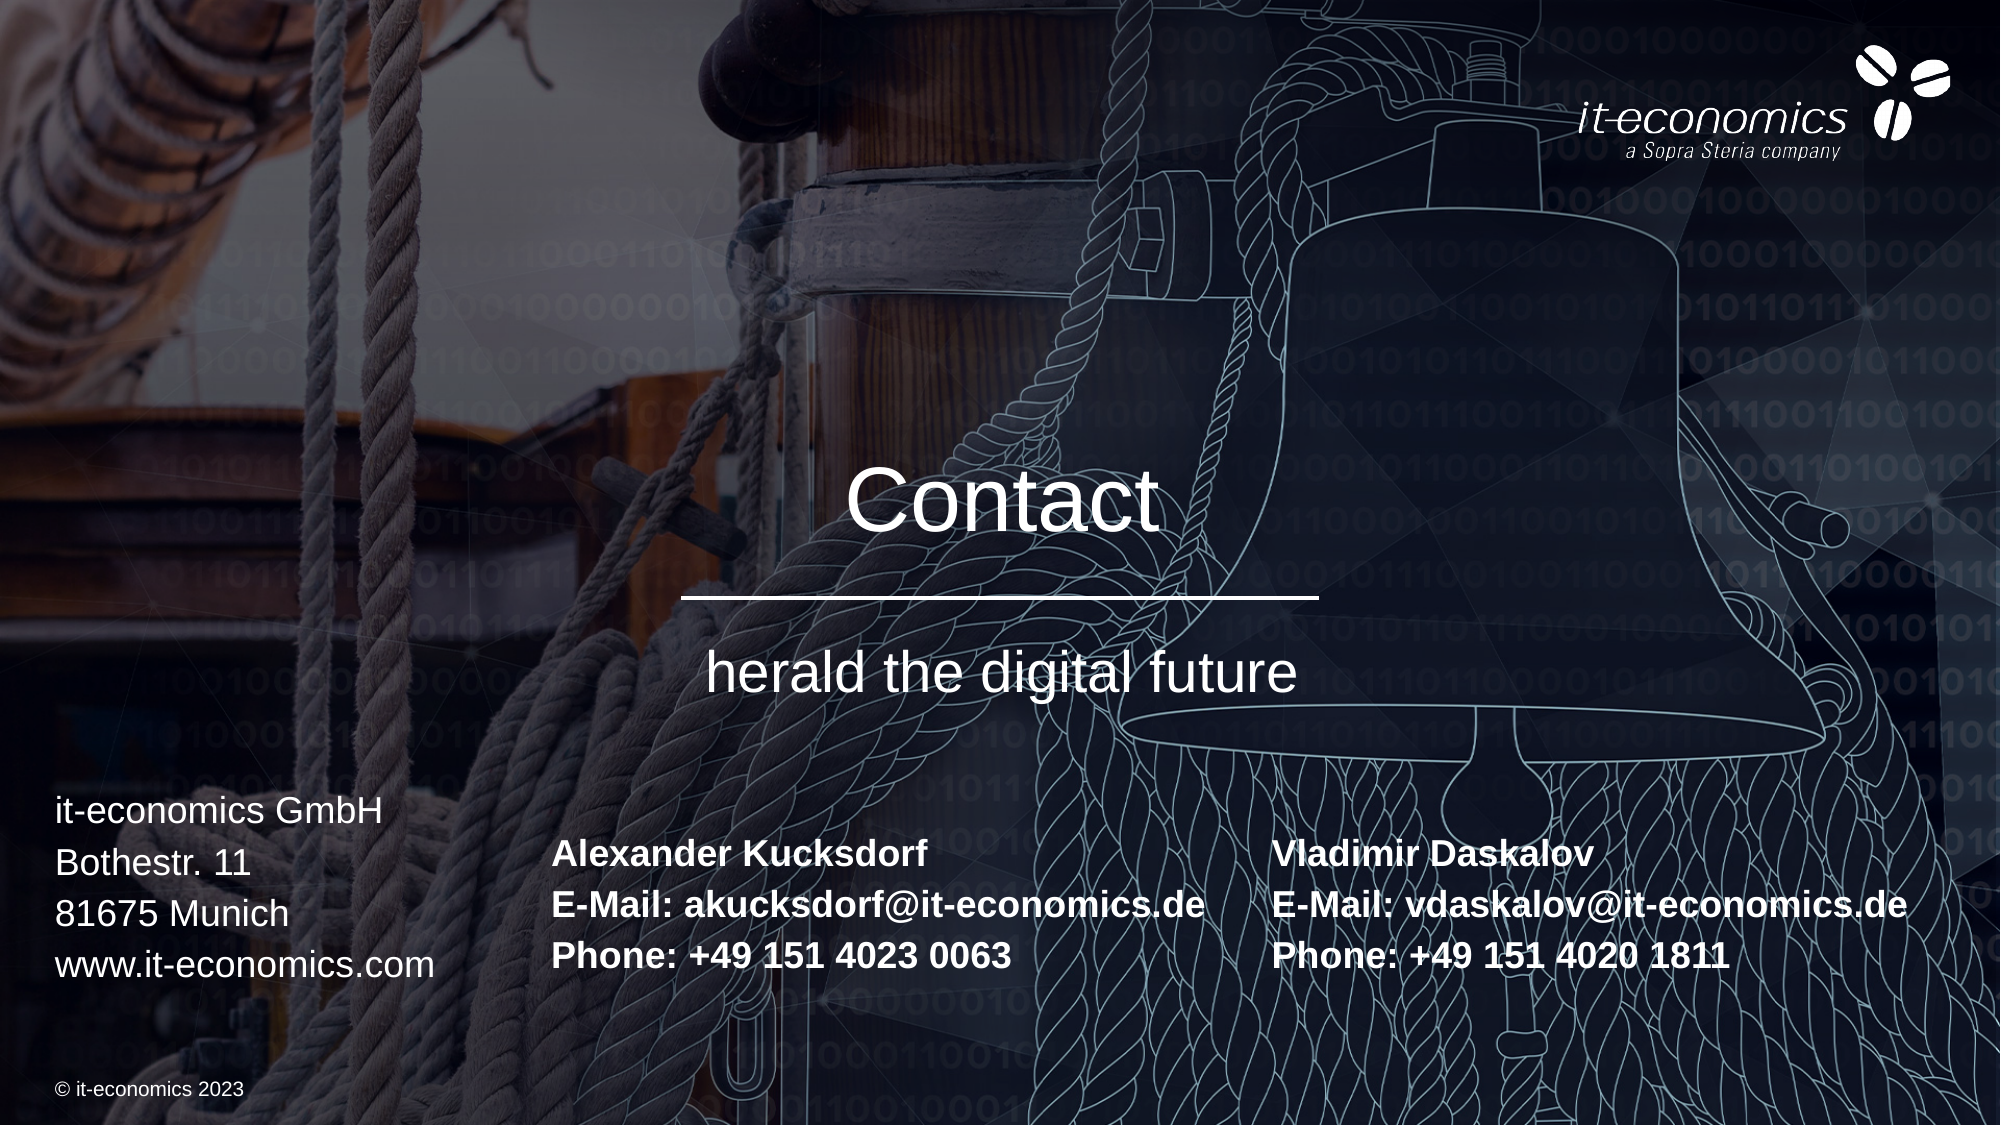

Alexander Kucksdorf
E-Mail: akucksdorf@it-economics.de
Phone: +49 151 4023 0063
Vladimir Daskalov
E-Mail: vdaskalov@it-economics.de
Phone: +49 151 4020 1811